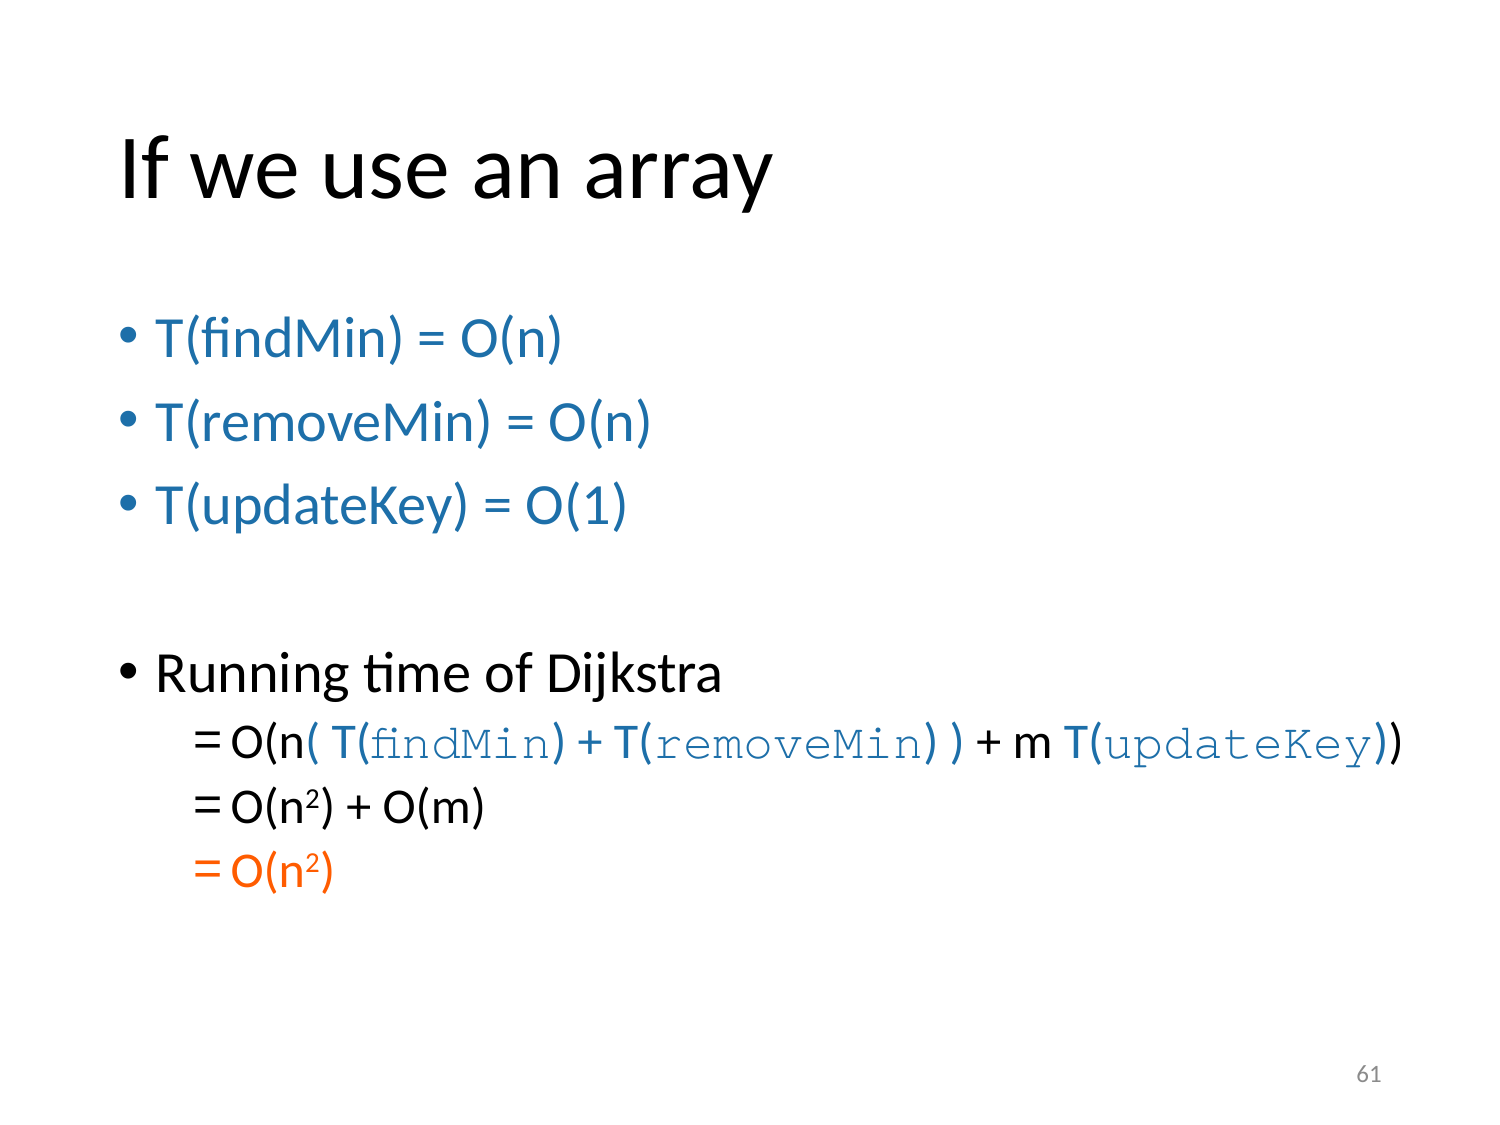

# If we use an array
T(findMin) = O(n)
T(removeMin) = O(n)
T(updateKey) = O(1)

Running time of Dijkstra
O(n( T(findMin) + T(removeMin) ) + m T(updateKey))
O(n2) + O(m)
O(n2)

61